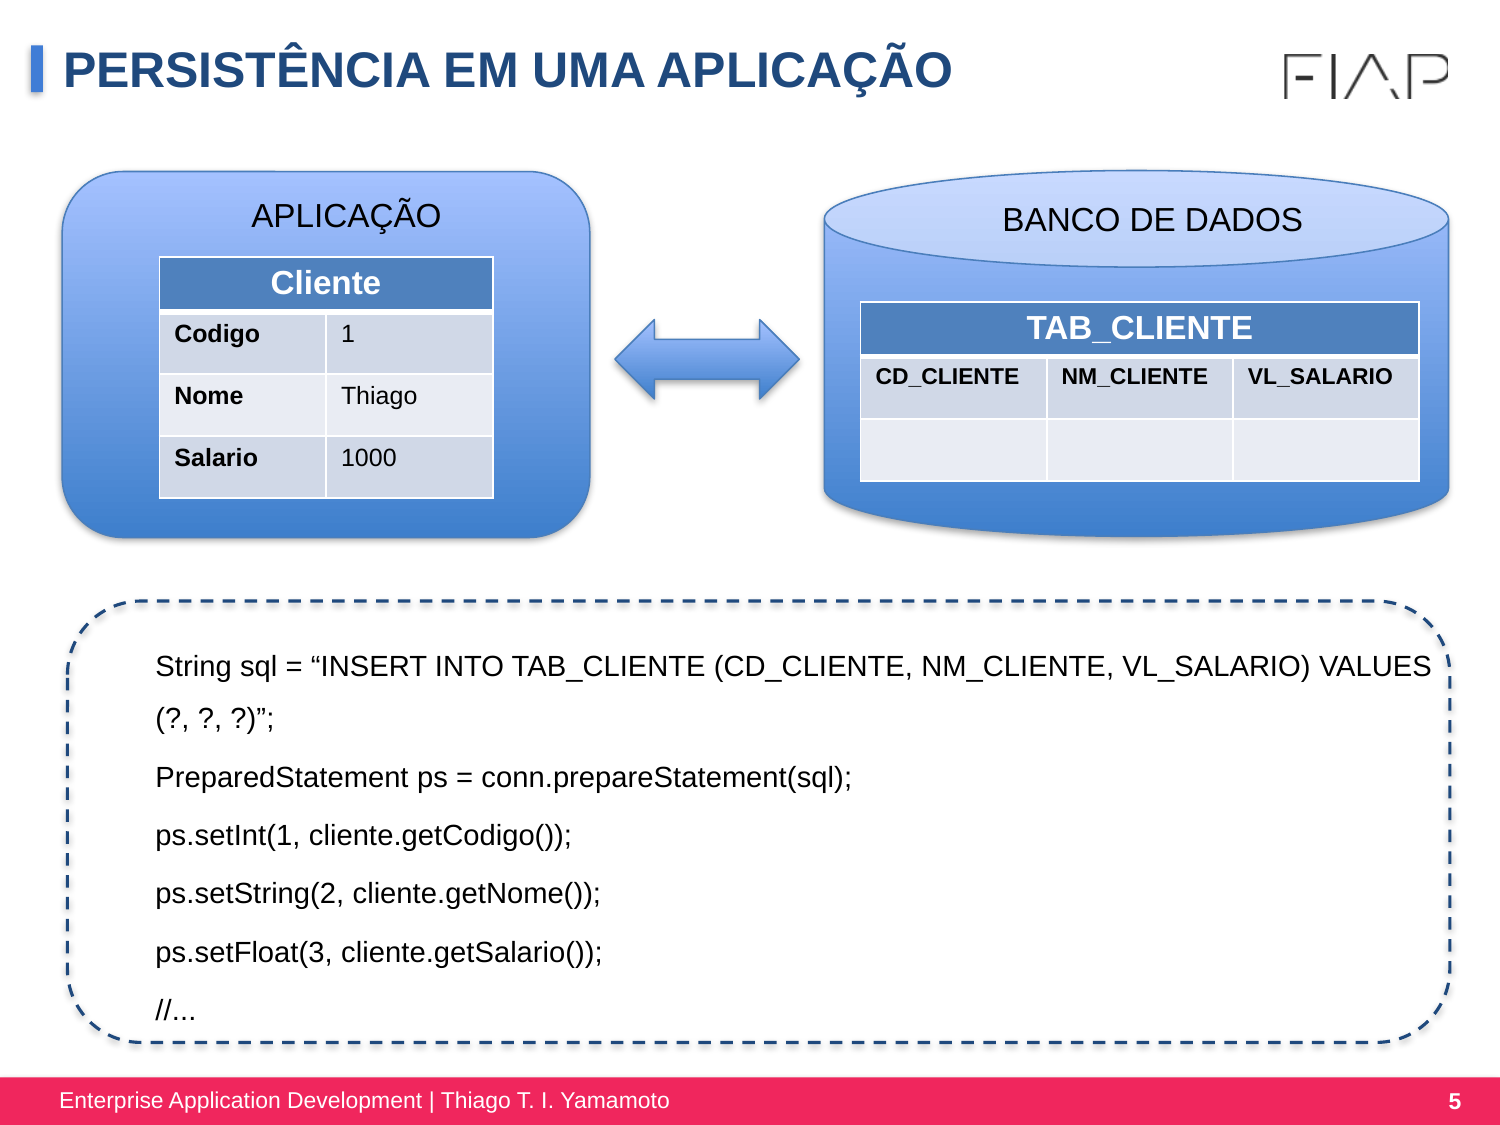

# PERSISTÊNCIA EM UMA APLICAÇÃO

APLICAÇÃO
BANCO DE DADOS
| Cliente |  |
| --- | --- |
| Codigo | 1 |
| Nome | Thiago |
| Salario | 1000 |
| TAB\_CLIENTE |  |  |
| --- | --- | --- |
| CD\_CLIENTE | NM\_CLIENTE | VL\_SALARIO |
|  |  |  |

String sql = “INSERT INTO TAB_CLIENTE (CD_CLIENTE, NM_CLIENTE, VL_SALARIO) VALUES (?, ?, ?)”;
PreparedStatement ps = conn.prepareStatement(sql);
ps.setInt(1, cliente.getCodigo());
ps.setString(2, cliente.getNome());
ps.setFloat(3, cliente.getSalario());
//...